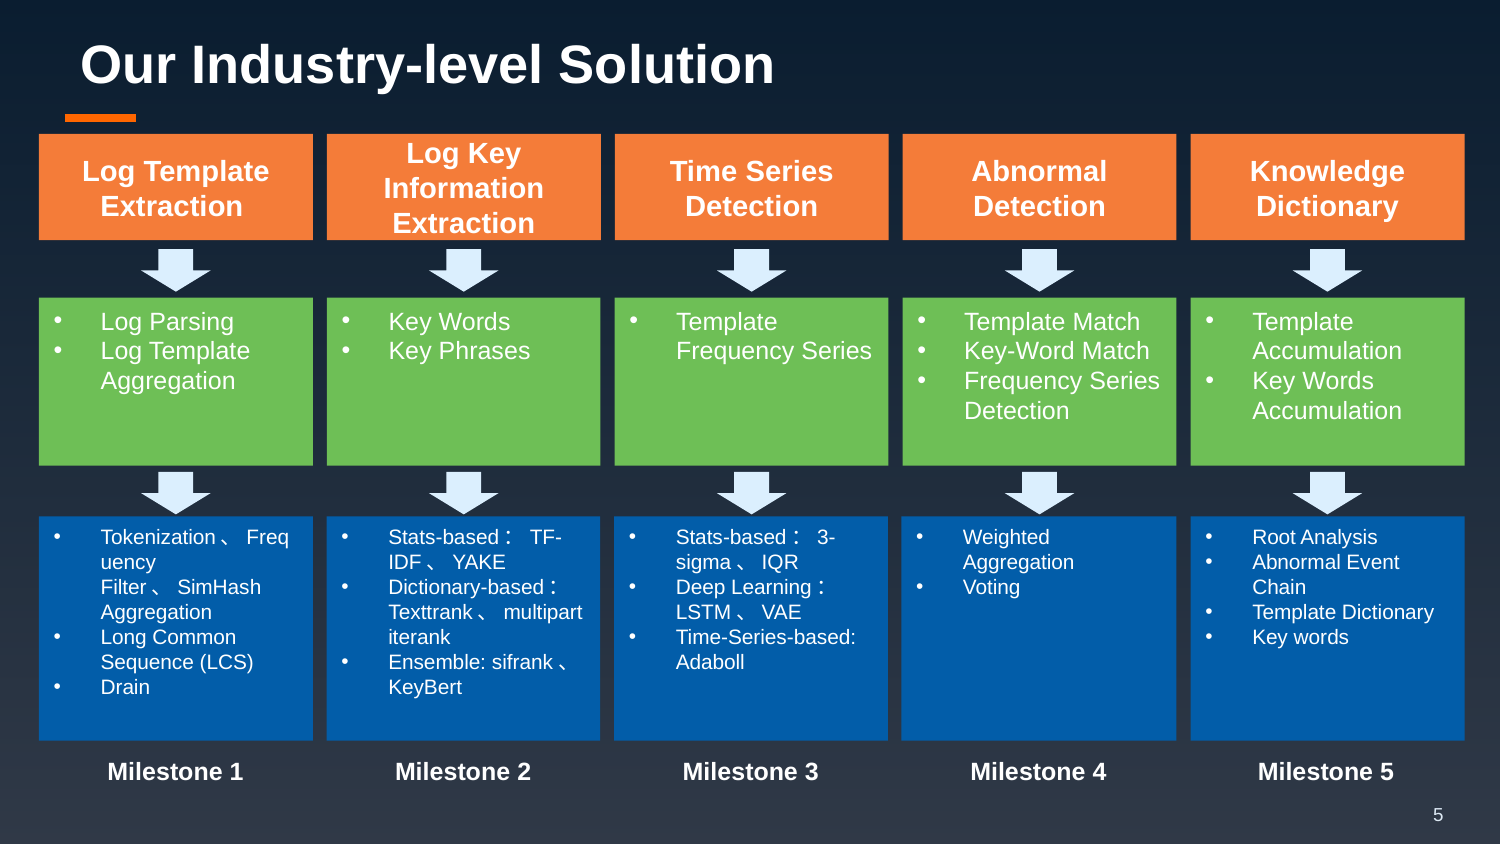

# Our Industry-level Solution
Log Template Extraction
Log Key Information Extraction
Time Series Detection
Abnormal Detection
Knowledge Dictionary

Log Parsing
Log Template Aggregation
Key Words
Key Phrases
Template Frequency Series
Template Match
Key-Word Match
Frequency Series Detection
Template Accumulation
Key Words Accumulation

Tokenization、Frequency Filter、SimHash Aggregation
Long Common Sequence (LCS)
Drain
Stats-based：TF-IDF、YAKE
Dictionary-based：Texttrank、multipartiterank
Ensemble: sifrank、KeyBert
Stats-based：3-sigma、IQR
Deep Learning：LSTM、VAE
Time-Series-based: Adaboll

Weighted Aggregation
Voting
Root Analysis
Abnormal Event Chain
Template Dictionary
Key words
Milestone 1
Milestone 2
Milestone 3
Milestone 4
Milestone 5
5